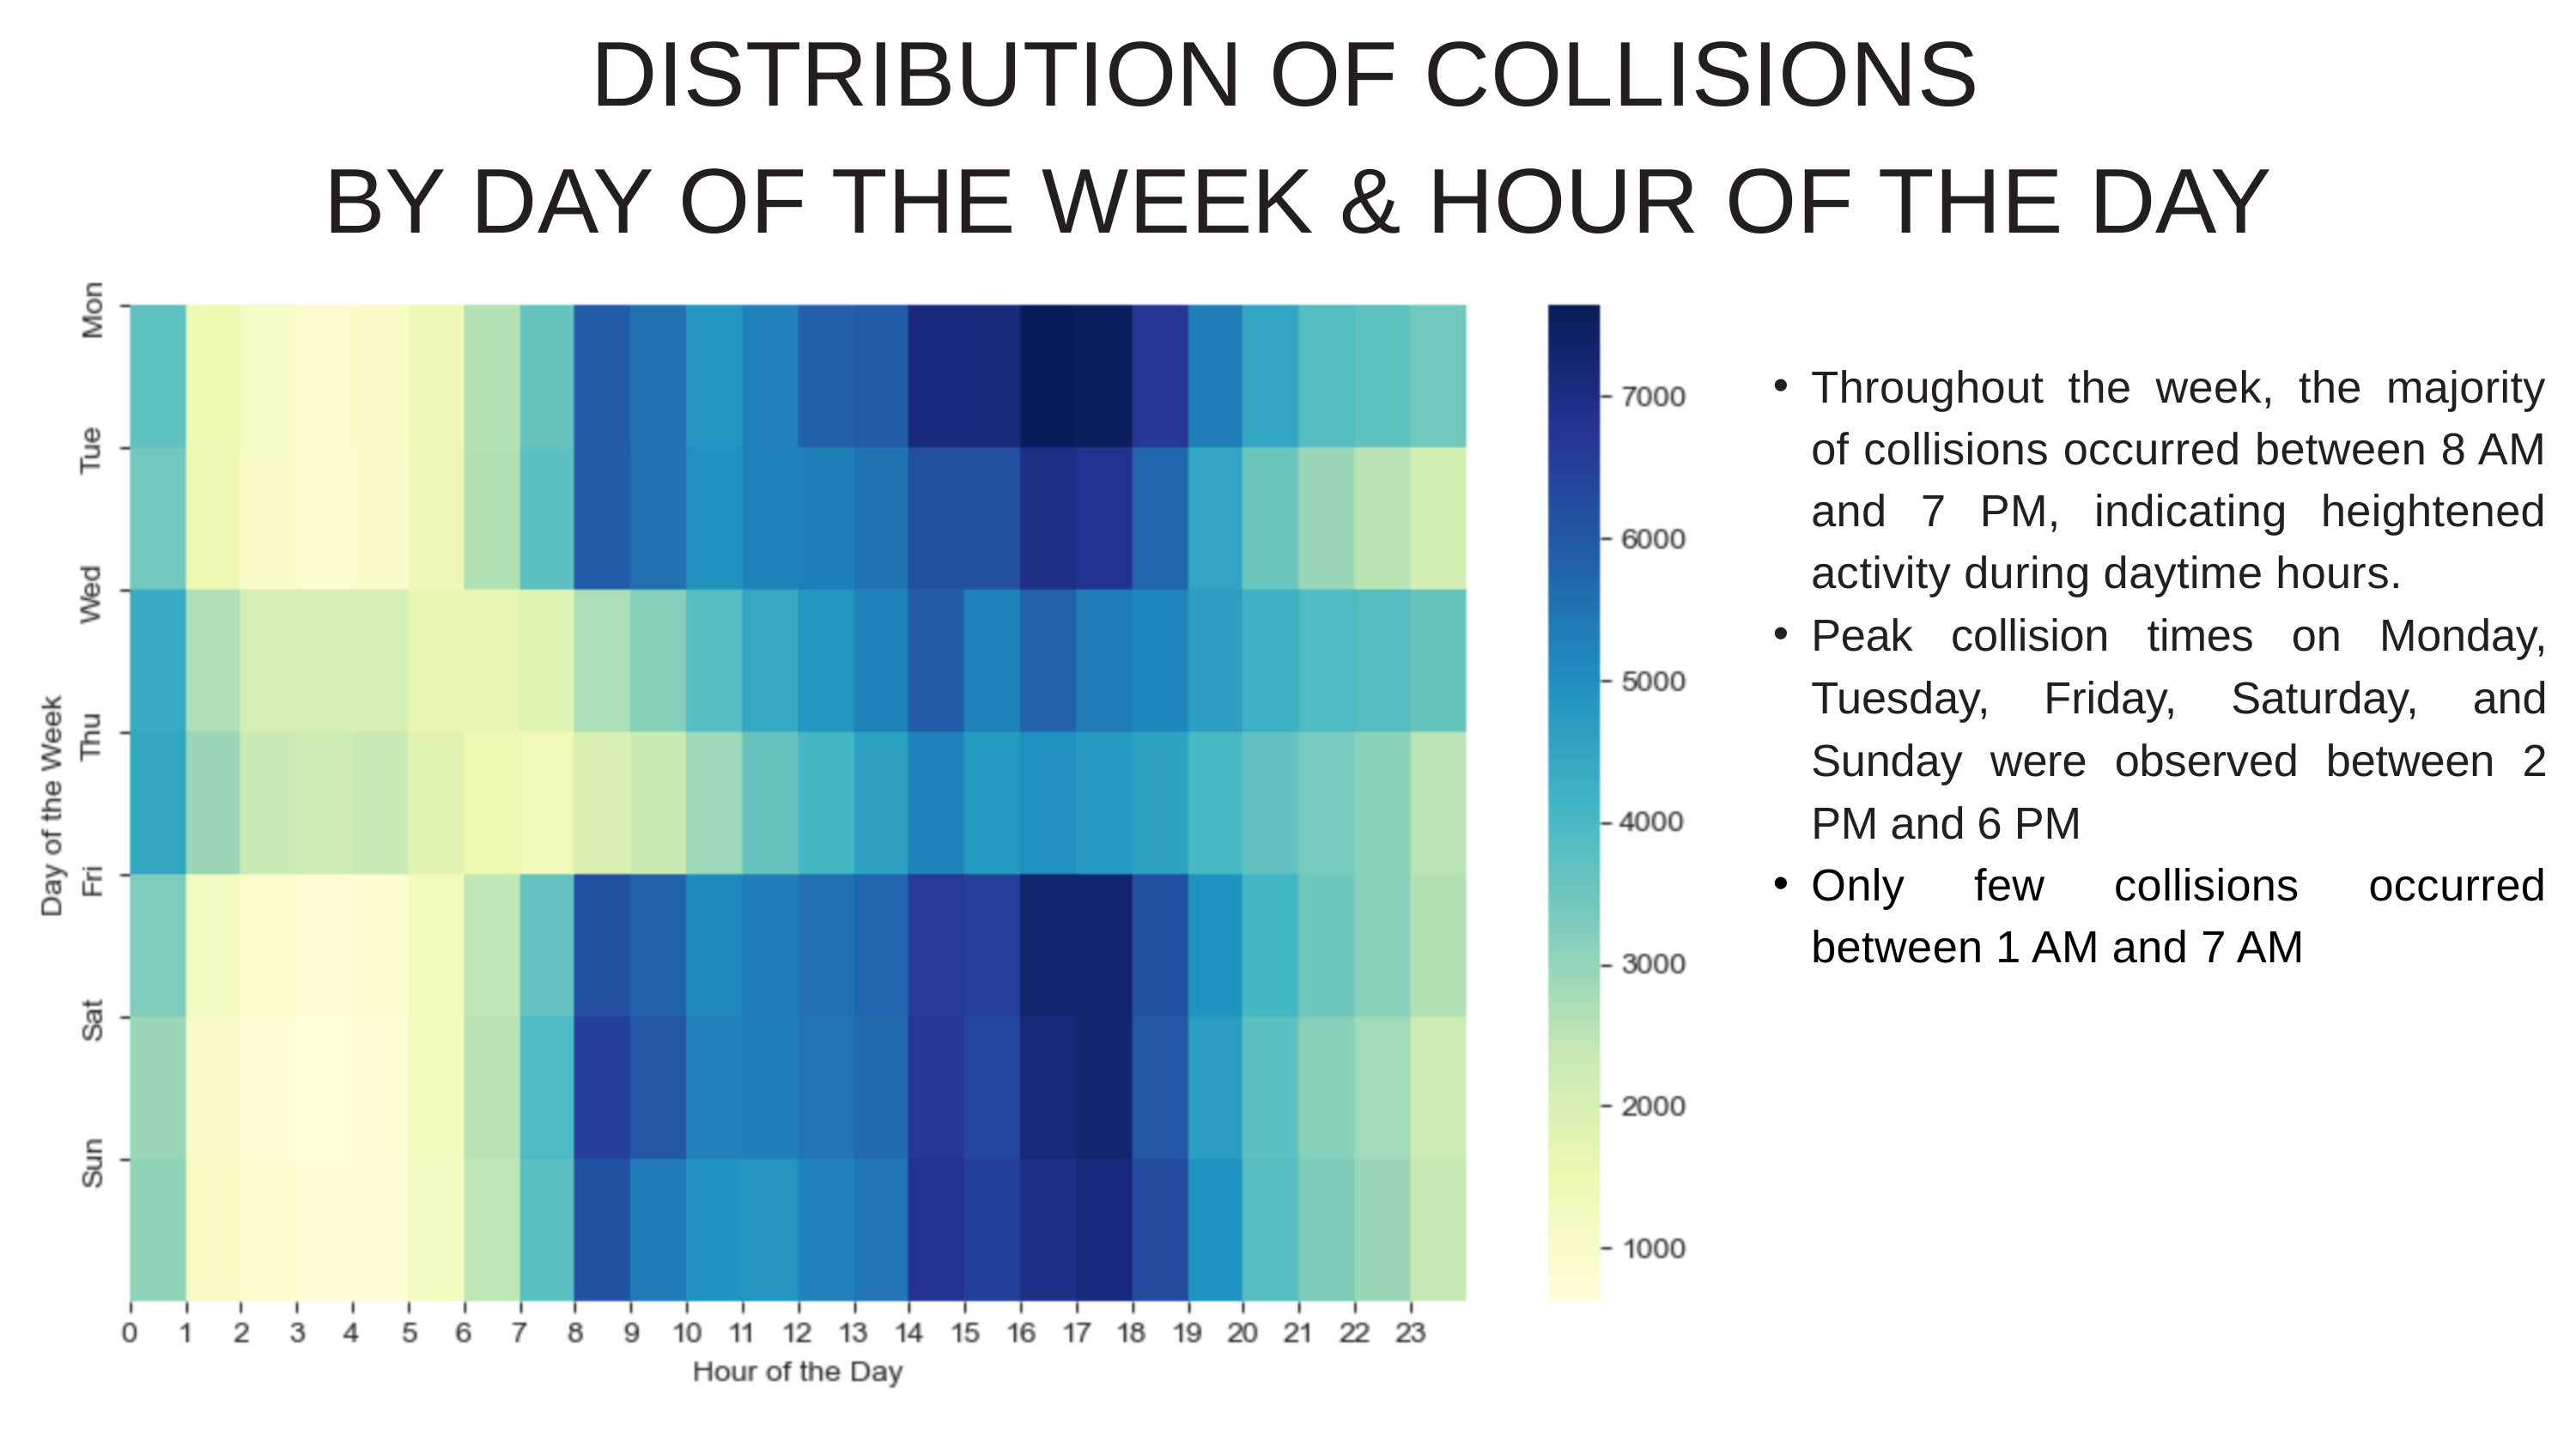

DISTRIBUTION OF COLLISIONS
BY DAY OF THE WEEK & HOUR OF THE DAY

Throughout the week, the majority of collisions occurred between 8 AM and 7 PM, indicating heightened activity during daytime hours.
Peak collision times on Monday, Tuesday, Friday, Saturday, and Sunday were observed between 2 PM and 6 PM
Only few collisions occurred between 1 AM and 7 AM